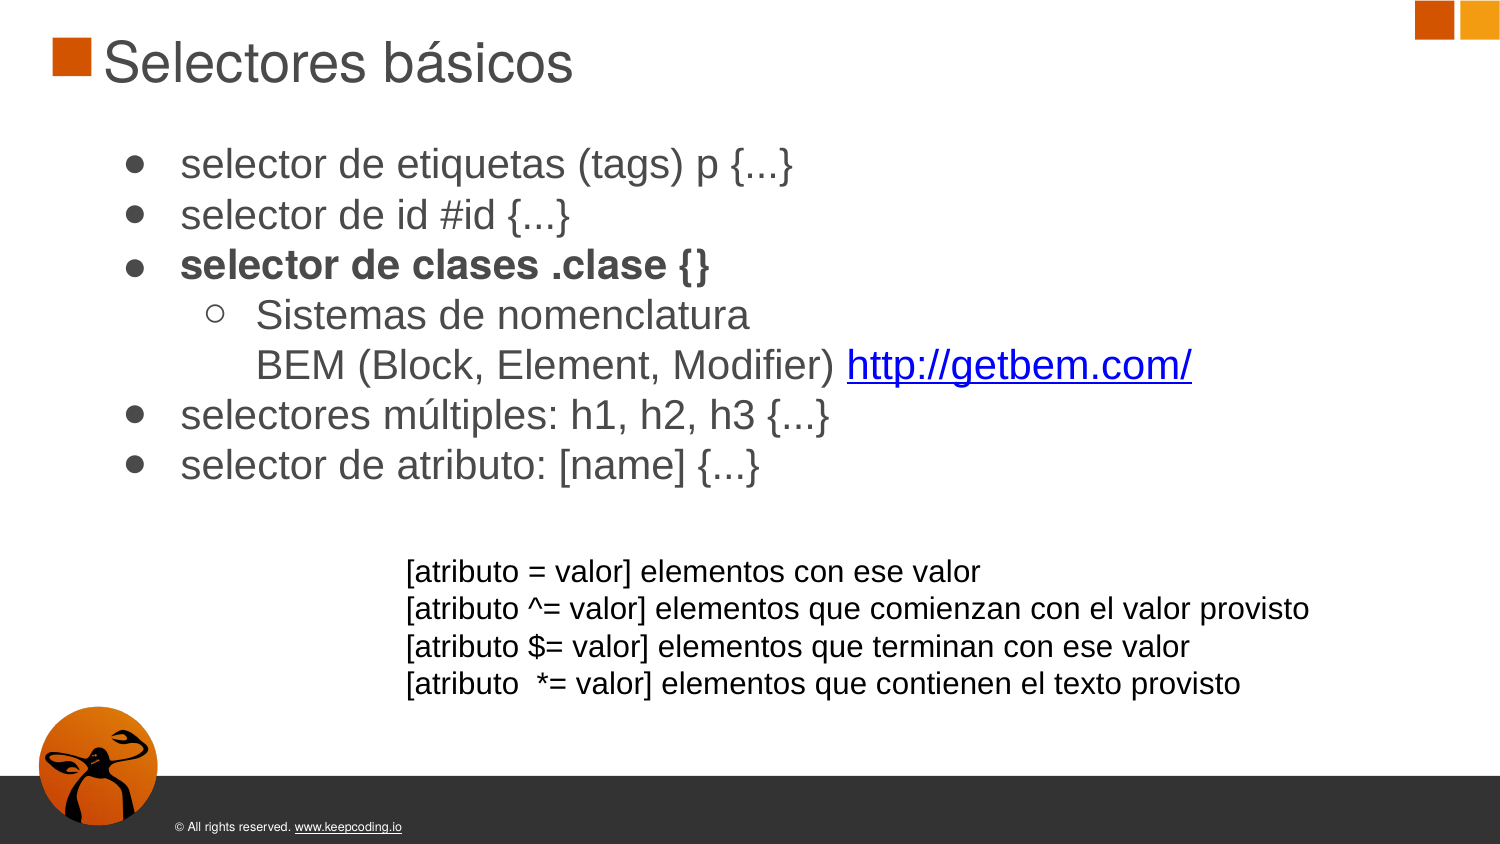

# Selectores básicos
selector de etiquetas (tags) p {...}
selector de id #id {...}
selector de clases .clase {}
Sistemas de nomenclatura
BEM (Block, Element, Modifier) http://getbem.com/
selectores múltiples: h1, h2, h3 {...}
selector de atributo: [name] {...}

[atributo = valor] elementos con ese valor
[atributo ^= valor] elementos que comienzan con el valor provisto
[atributo $= valor] elementos que terminan con ese valor
[atributo  *= valor] elementos que contienen el texto provisto